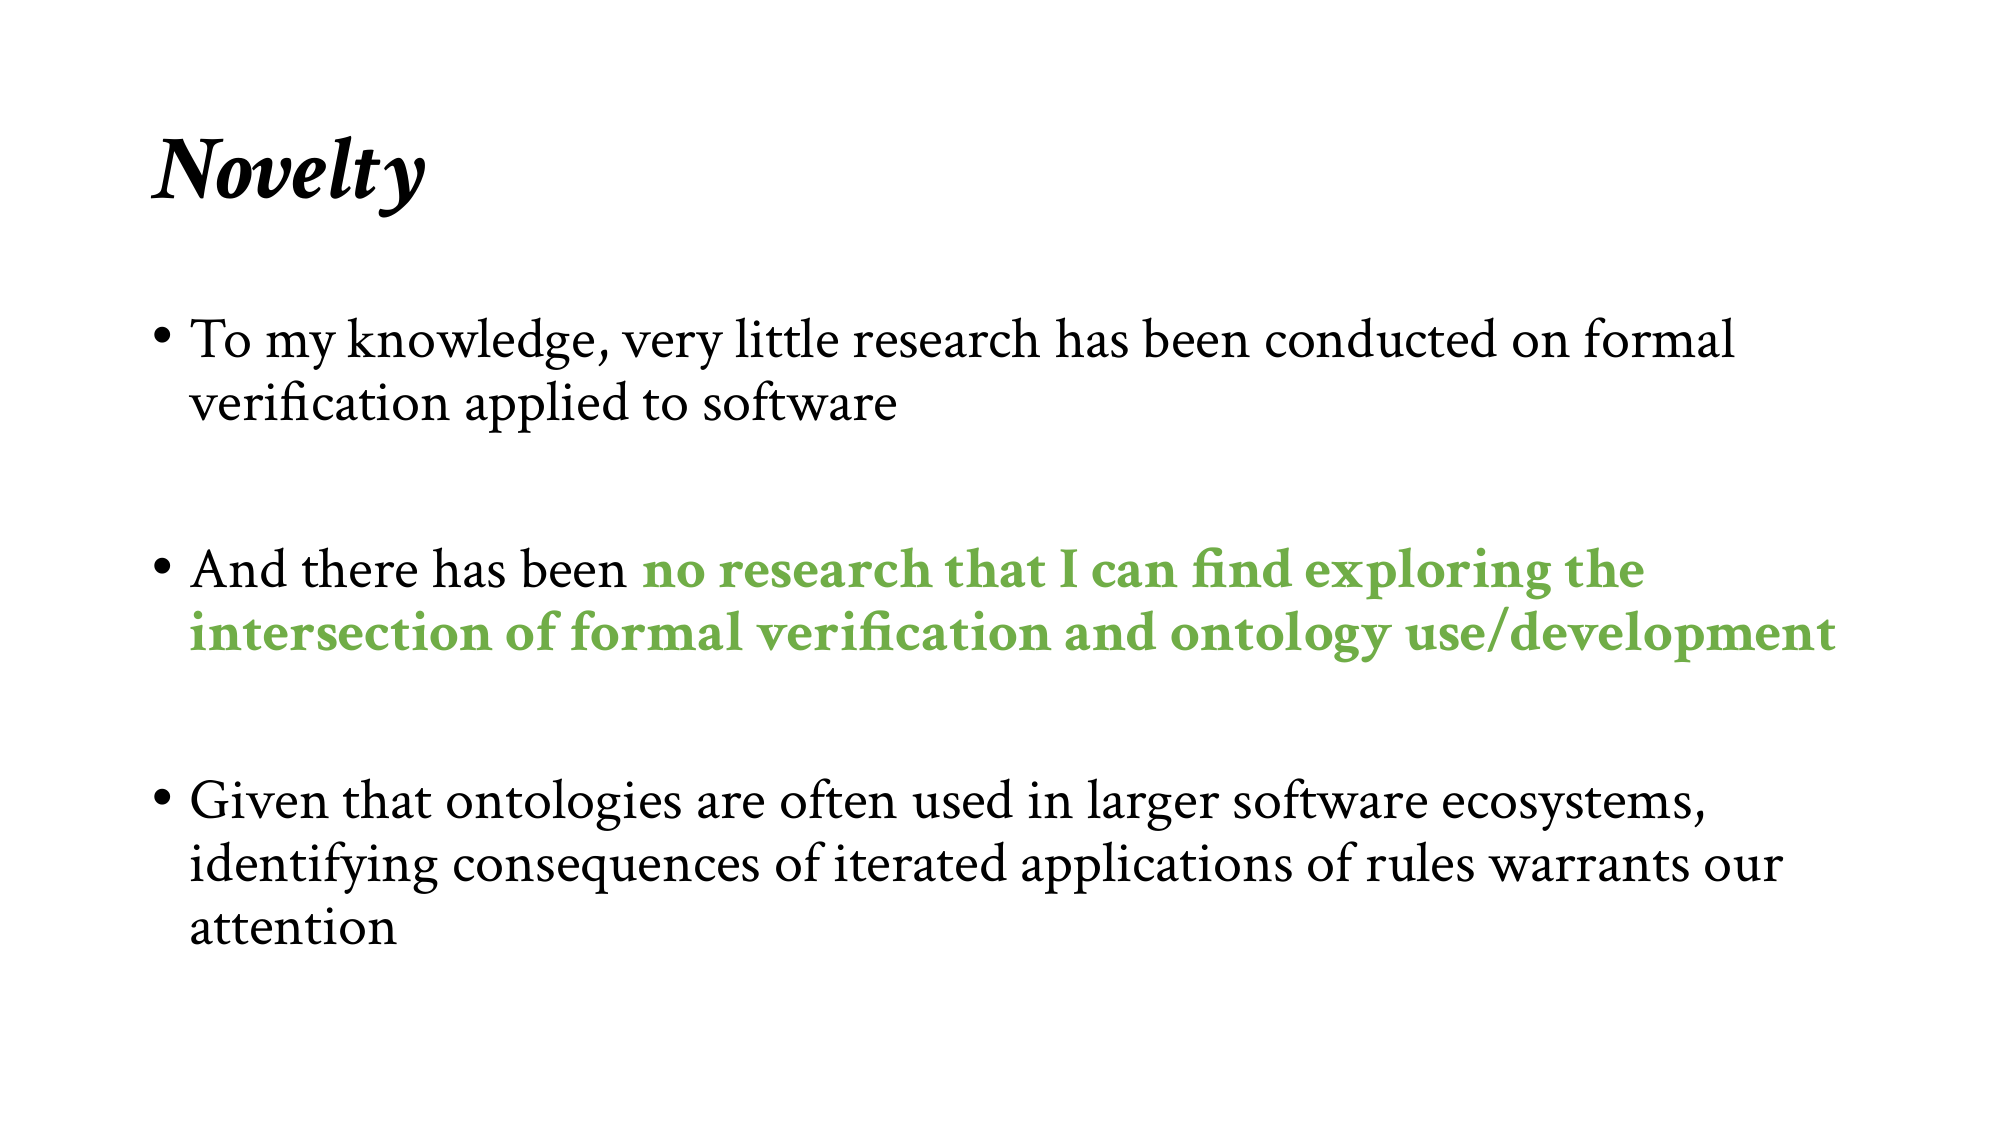

# Novelty
To my knowledge, very little research has been conducted on formal verification applied to software

And there has been no research that I can find exploring the intersection of formal verification and ontology use/development

Given that ontologies are often used in larger software ecosystems, identifying consequences of iterated applications of rules warrants our attention